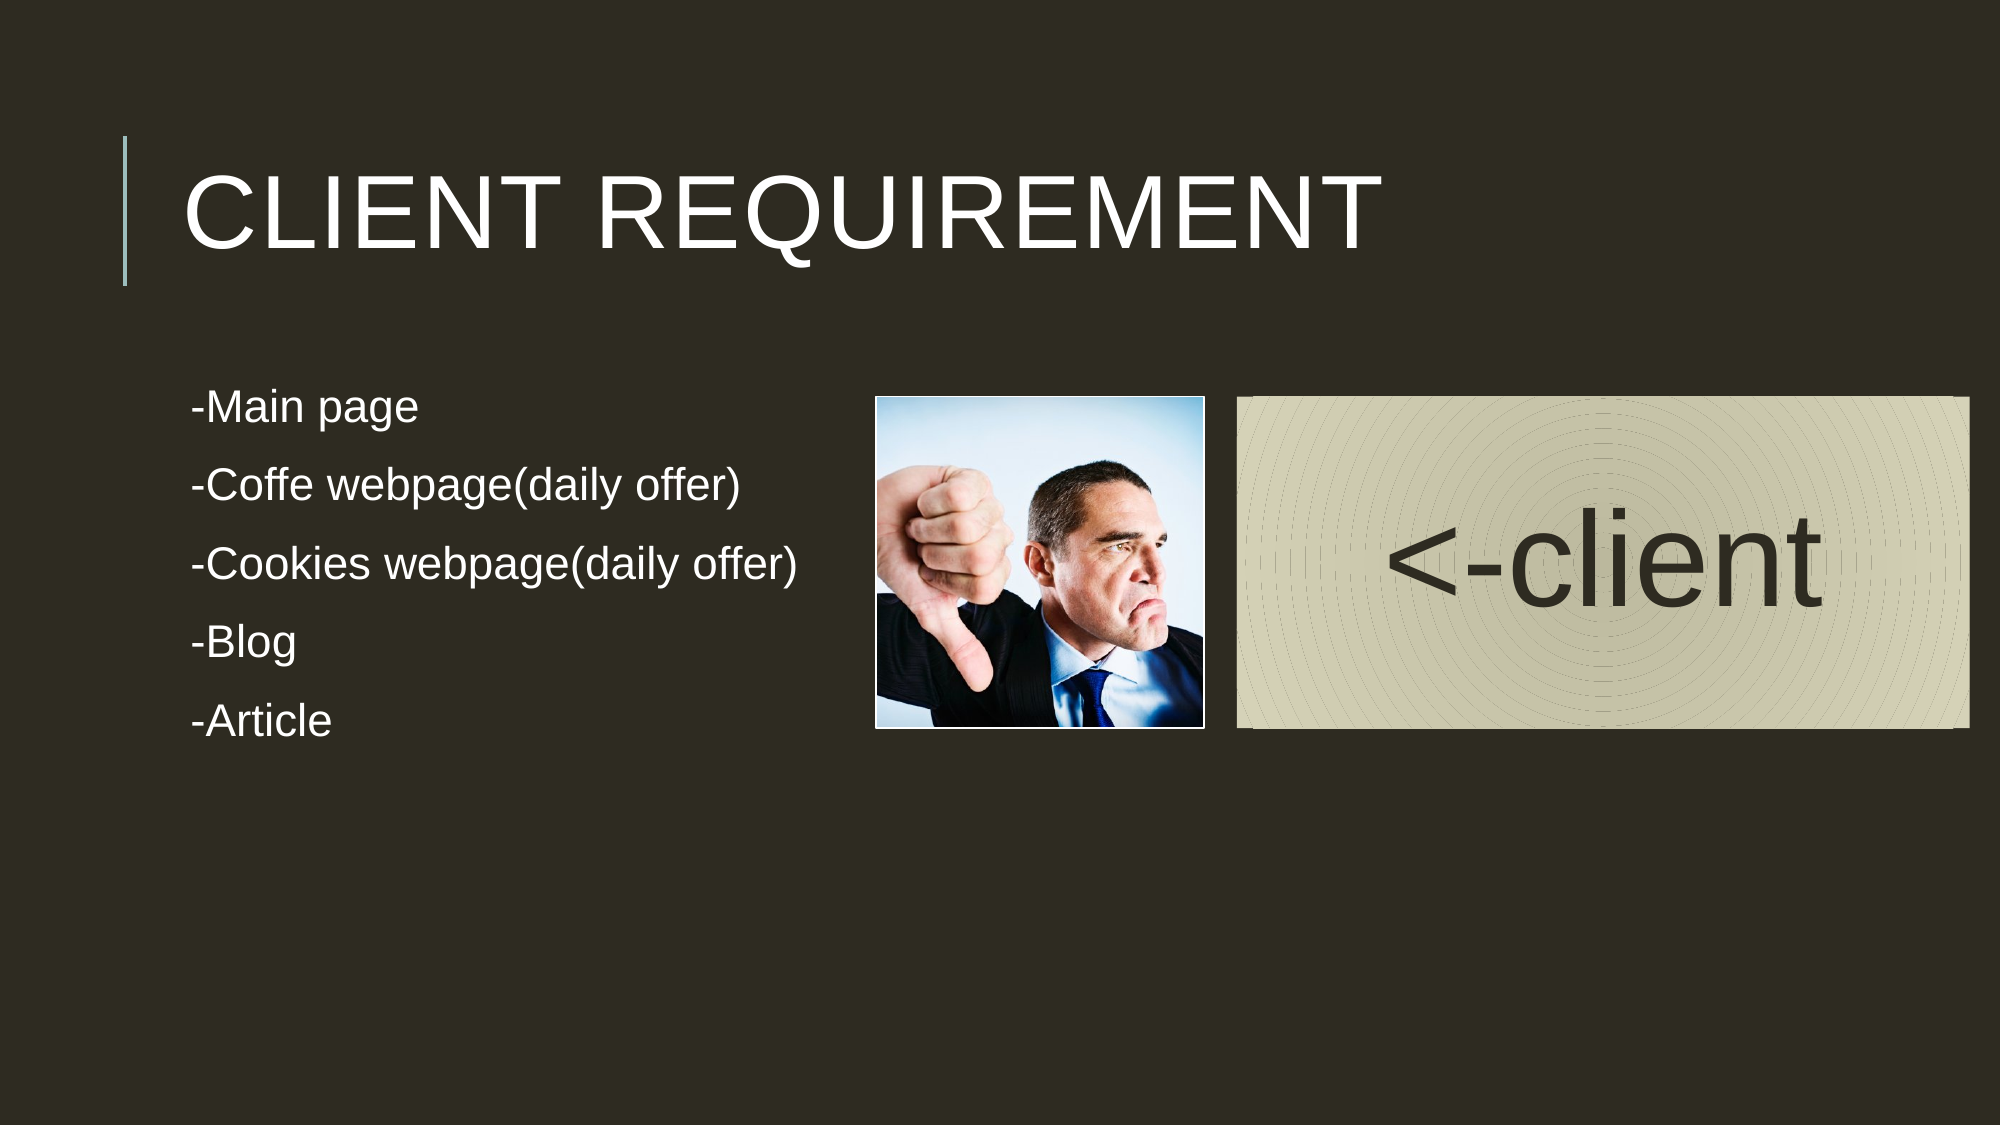

# Client requirement
<-client
-Main page
-Coffe webpage(daily offer)
-Cookies webpage(daily offer)
-Blog
-Article